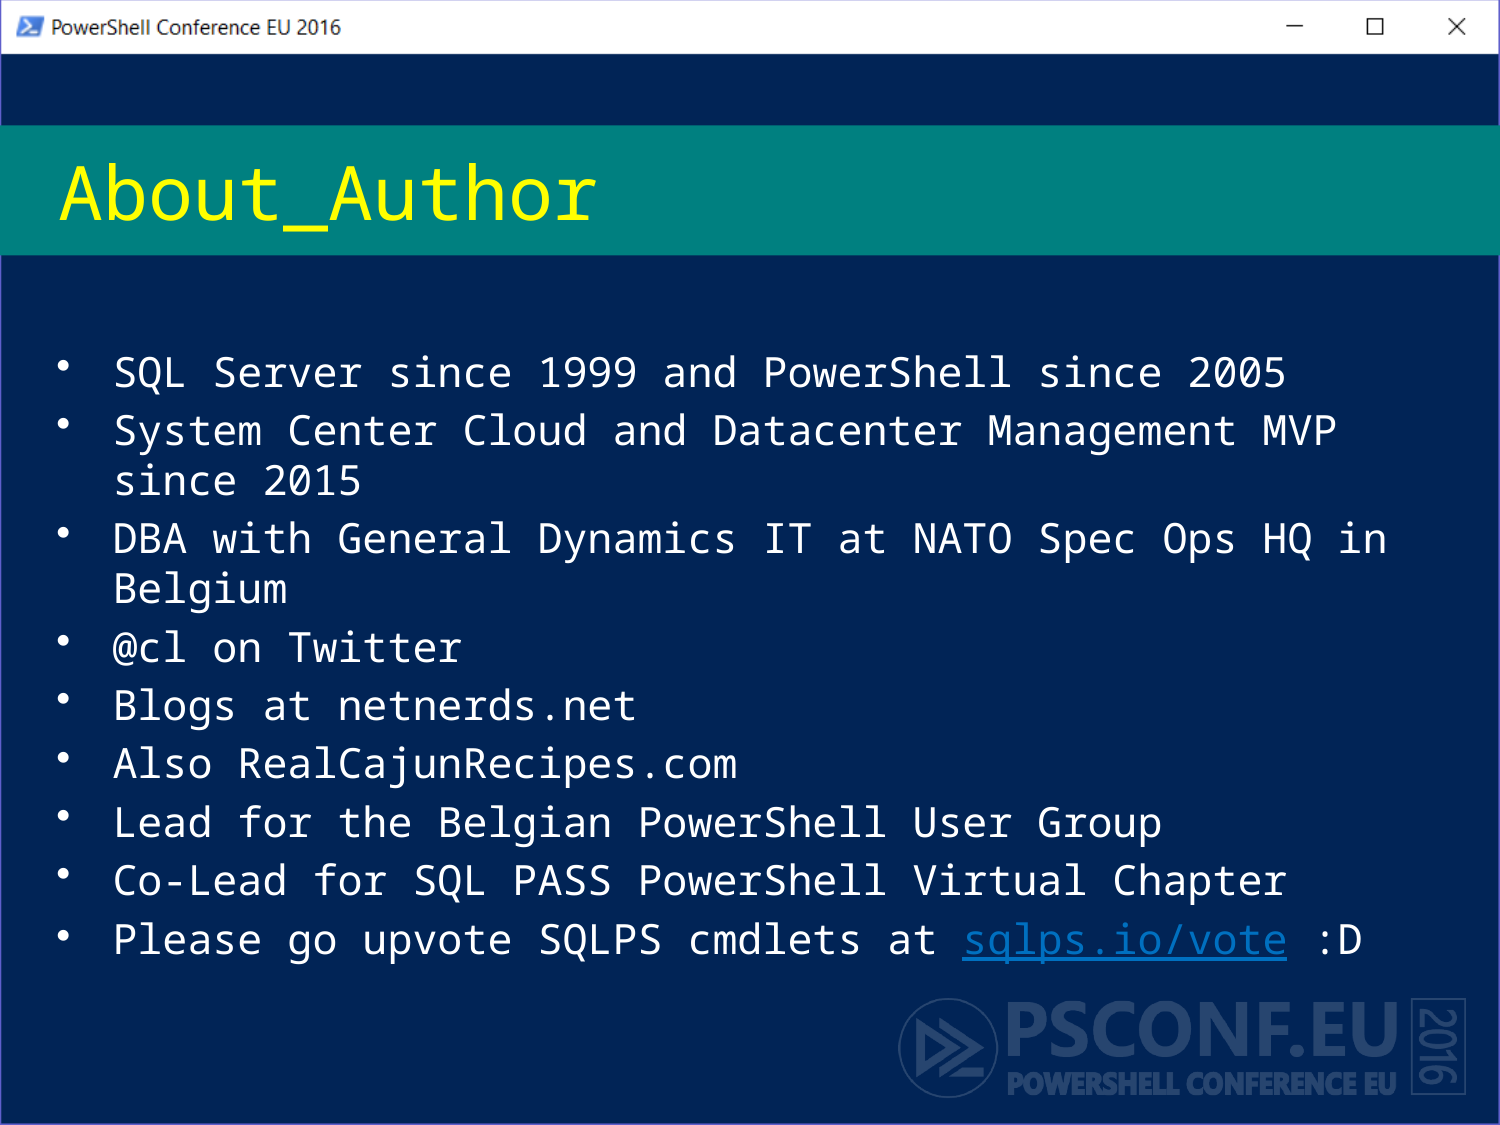

# About_Author
SQL Server since 1999 and PowerShell since 2005
System Center Cloud and Datacenter Management MVP since 2015
DBA with General Dynamics IT at NATO Spec Ops HQ in Belgium
@cl on Twitter
Blogs at netnerds.net
Also RealCajunRecipes.com
Lead for the Belgian PowerShell User Group
Co-Lead for SQL PASS PowerShell Virtual Chapter
Please go upvote SQLPS cmdlets at sqlps.io/vote :D